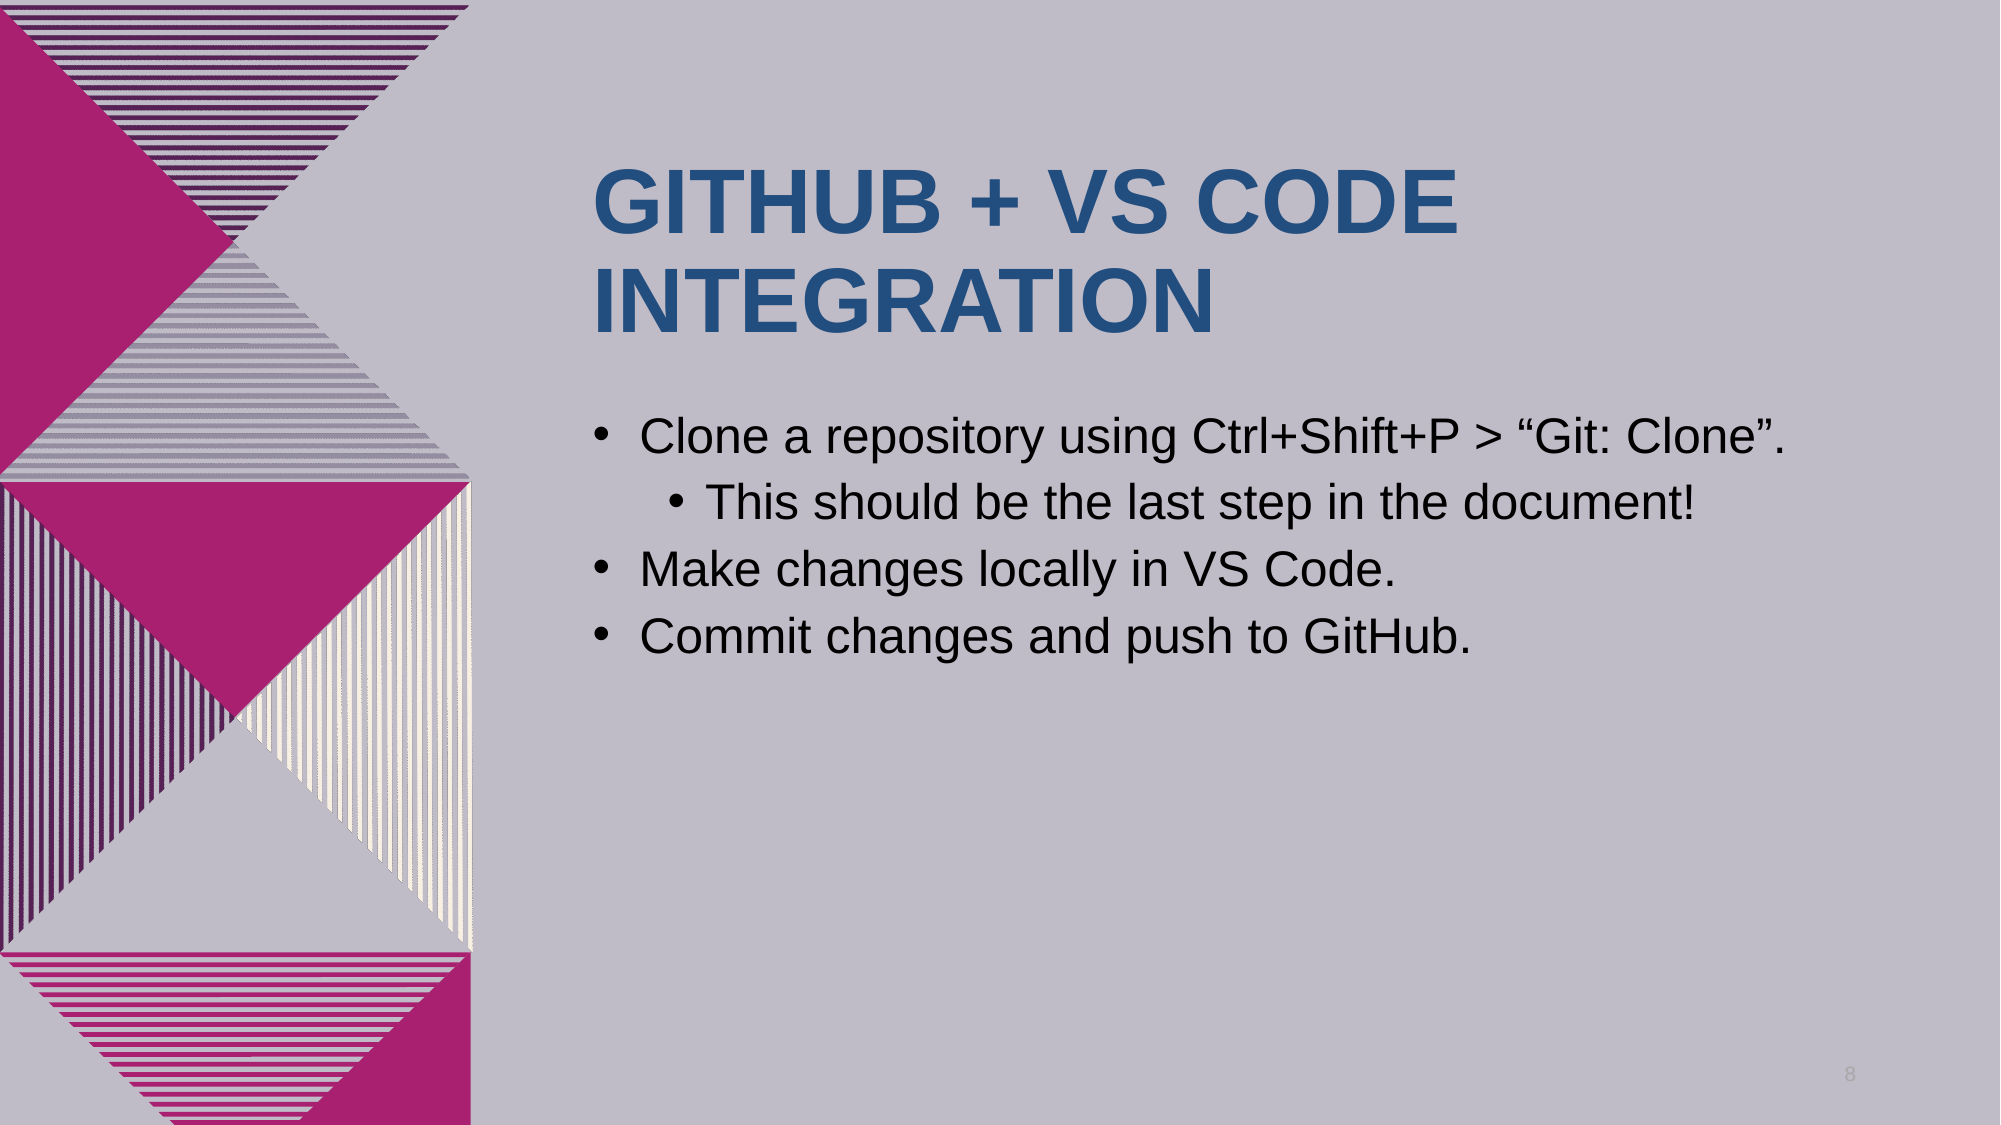

# GitHub + VS Code Integration
Clone a repository using Ctrl+Shift+P > “Git: Clone”.
This should be the last step in the document!
Make changes locally in VS Code.
Commit changes and push to GitHub.
8